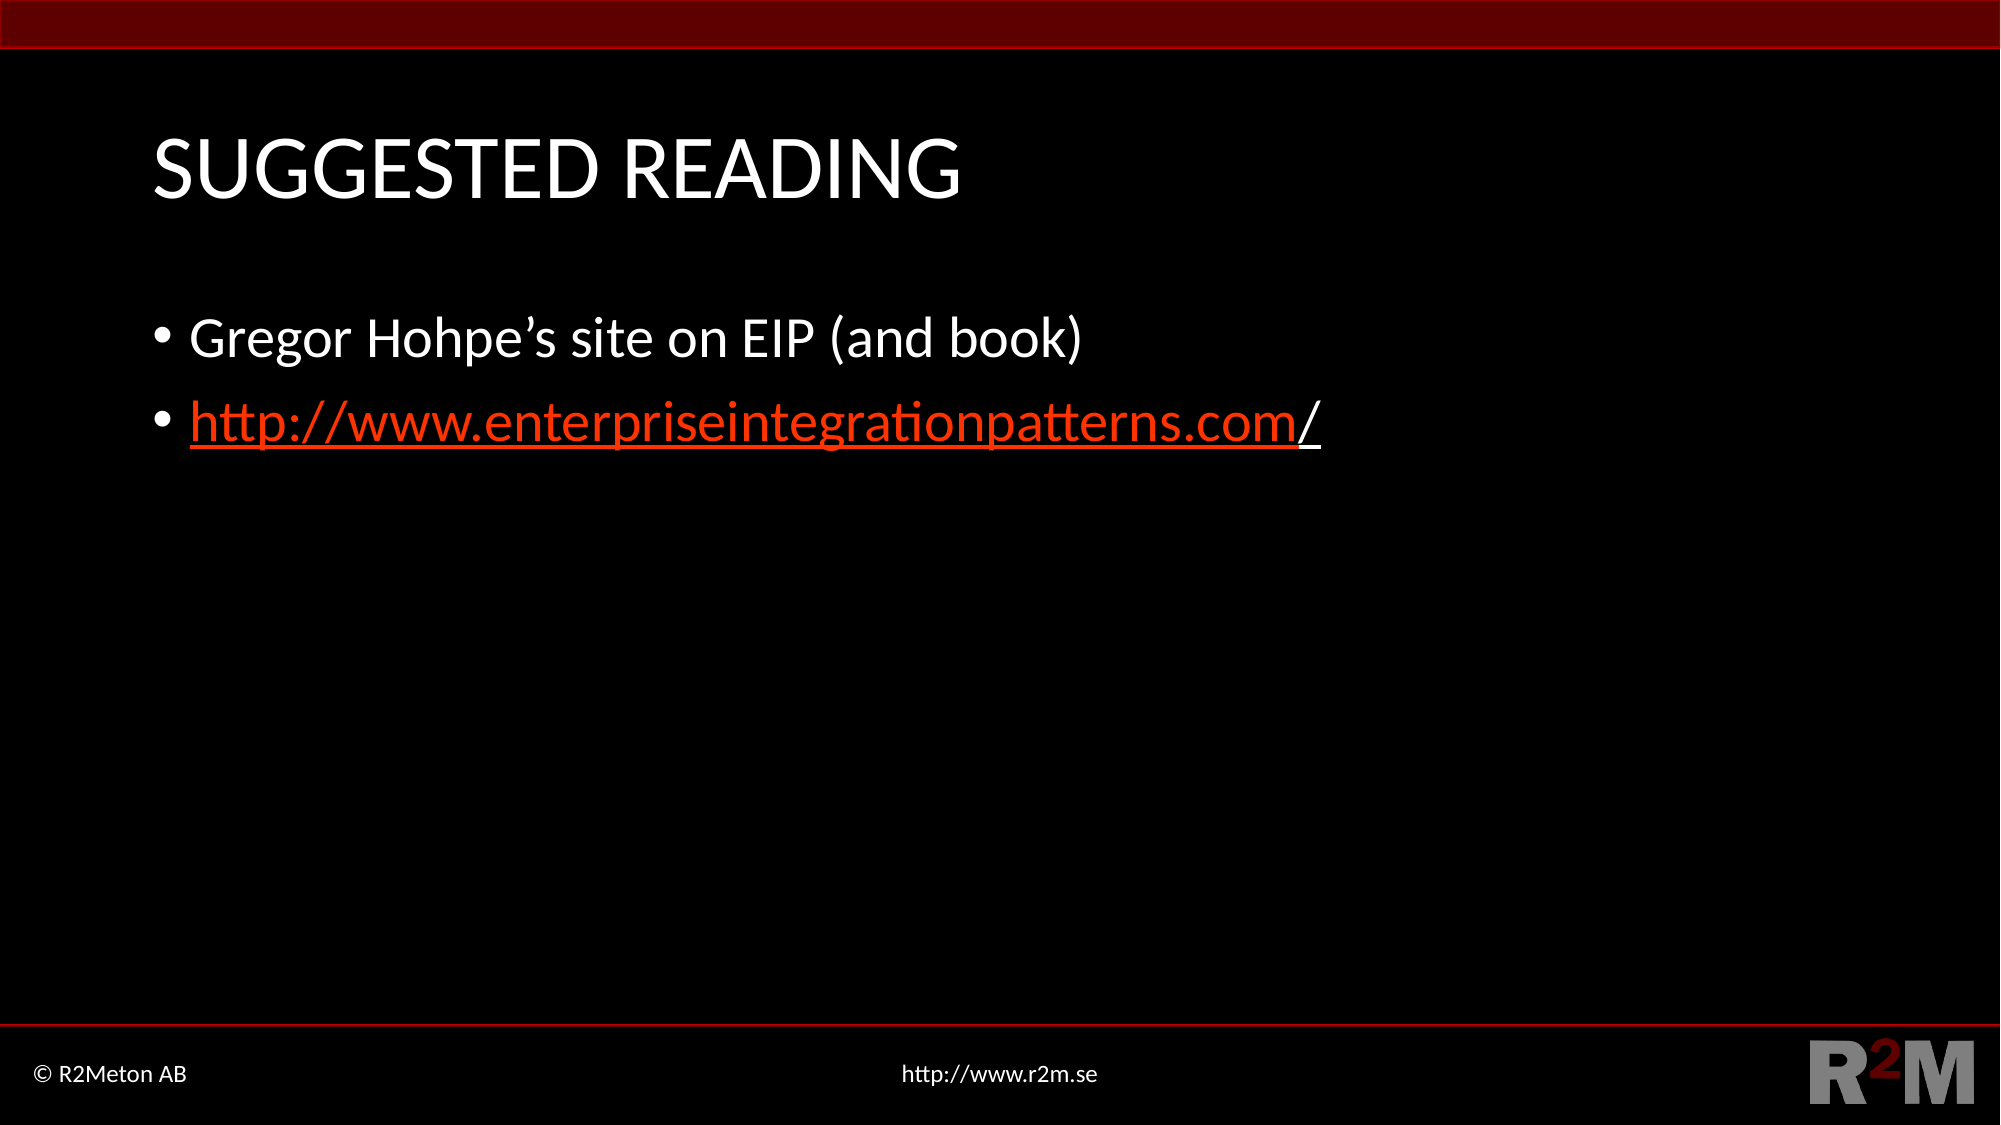

# SUGGESTED READING
Gregor Hohpe’s site on EIP (and book)
http://www.enterpriseintegrationpatterns.com/
© R2Meton AB
http://www.r2m.se